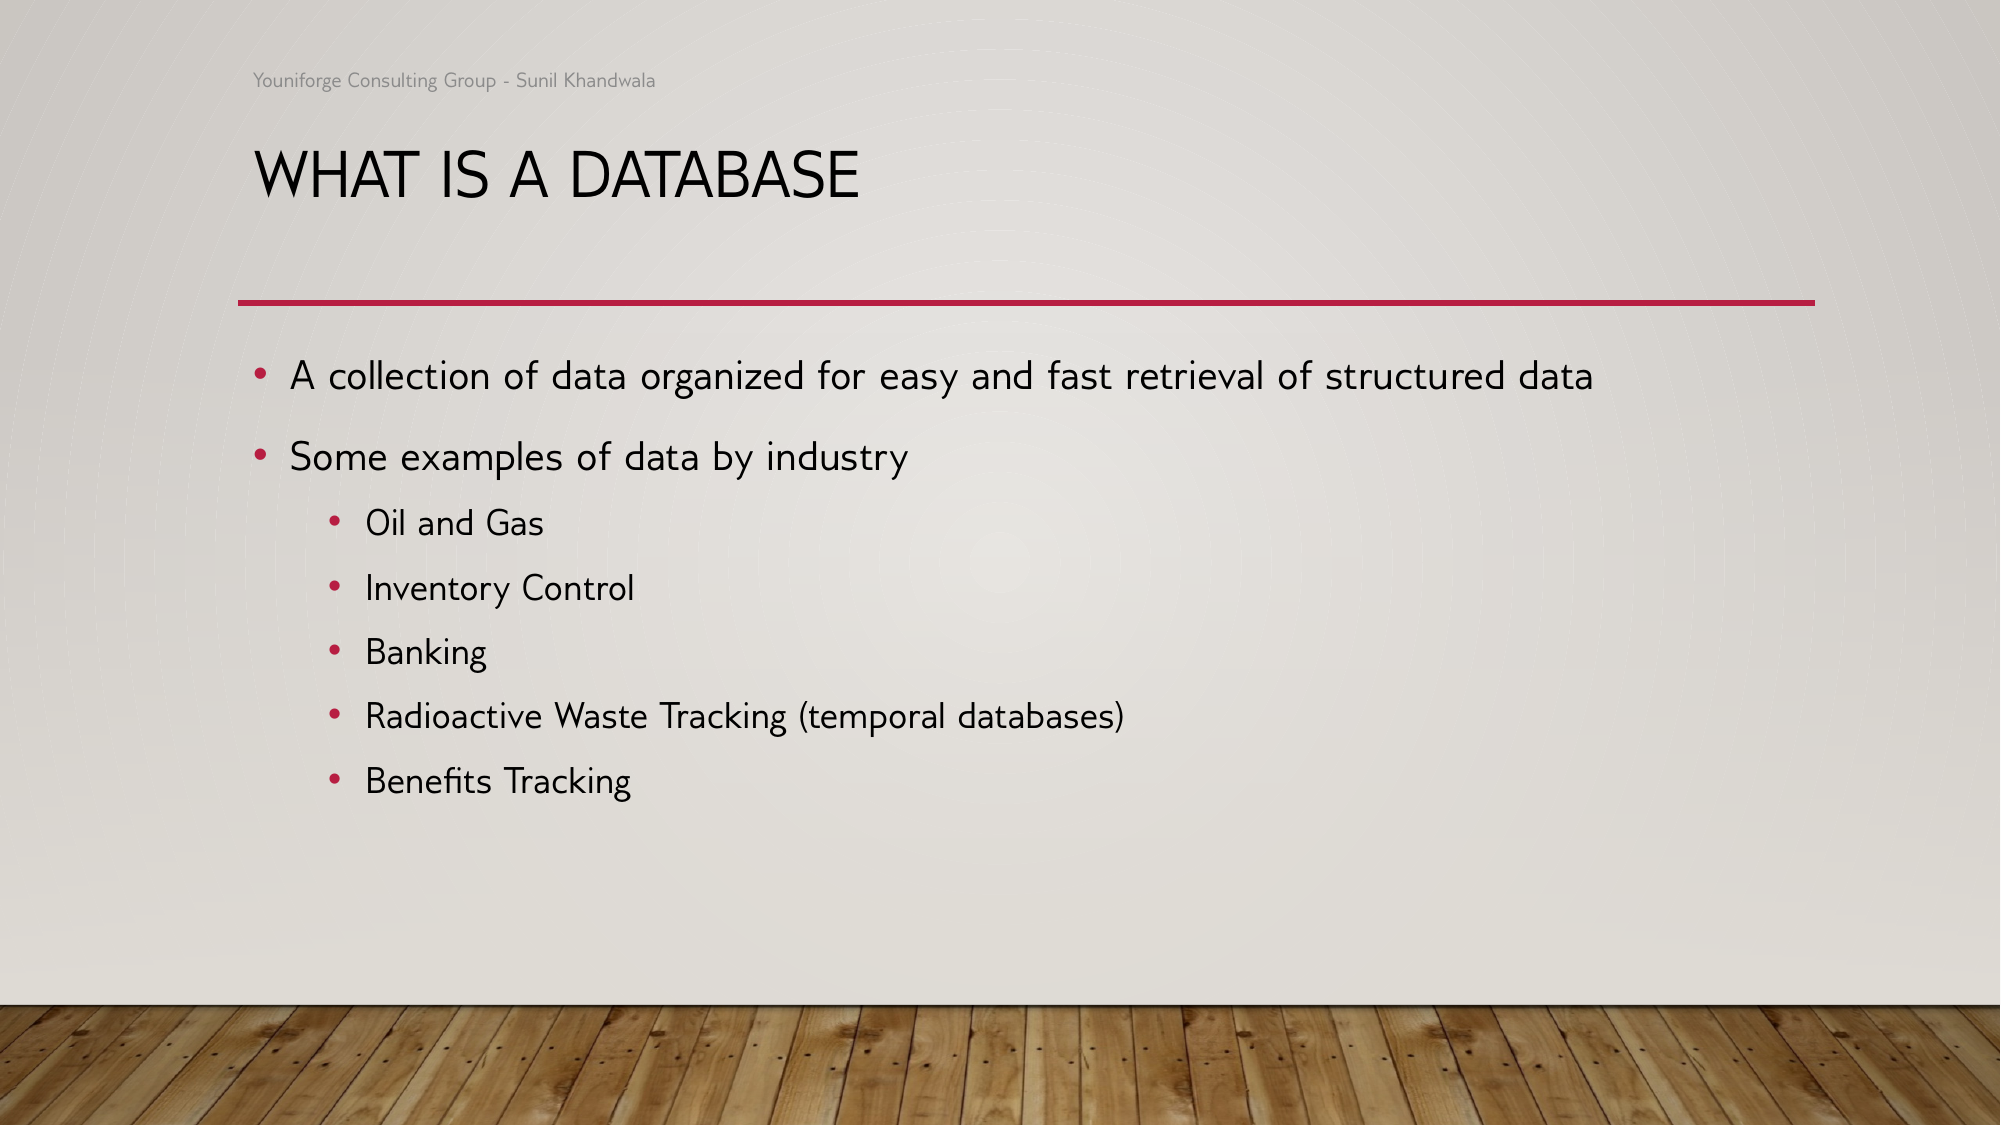

Youniforge Consulting Group - Sunil Khandwala
# What is a database
A collection of data organized for easy and fast retrieval of structured data
Some examples of data by industry
Oil and Gas
Inventory Control
Banking
Radioactive Waste Tracking (temporal databases)
Benefits Tracking